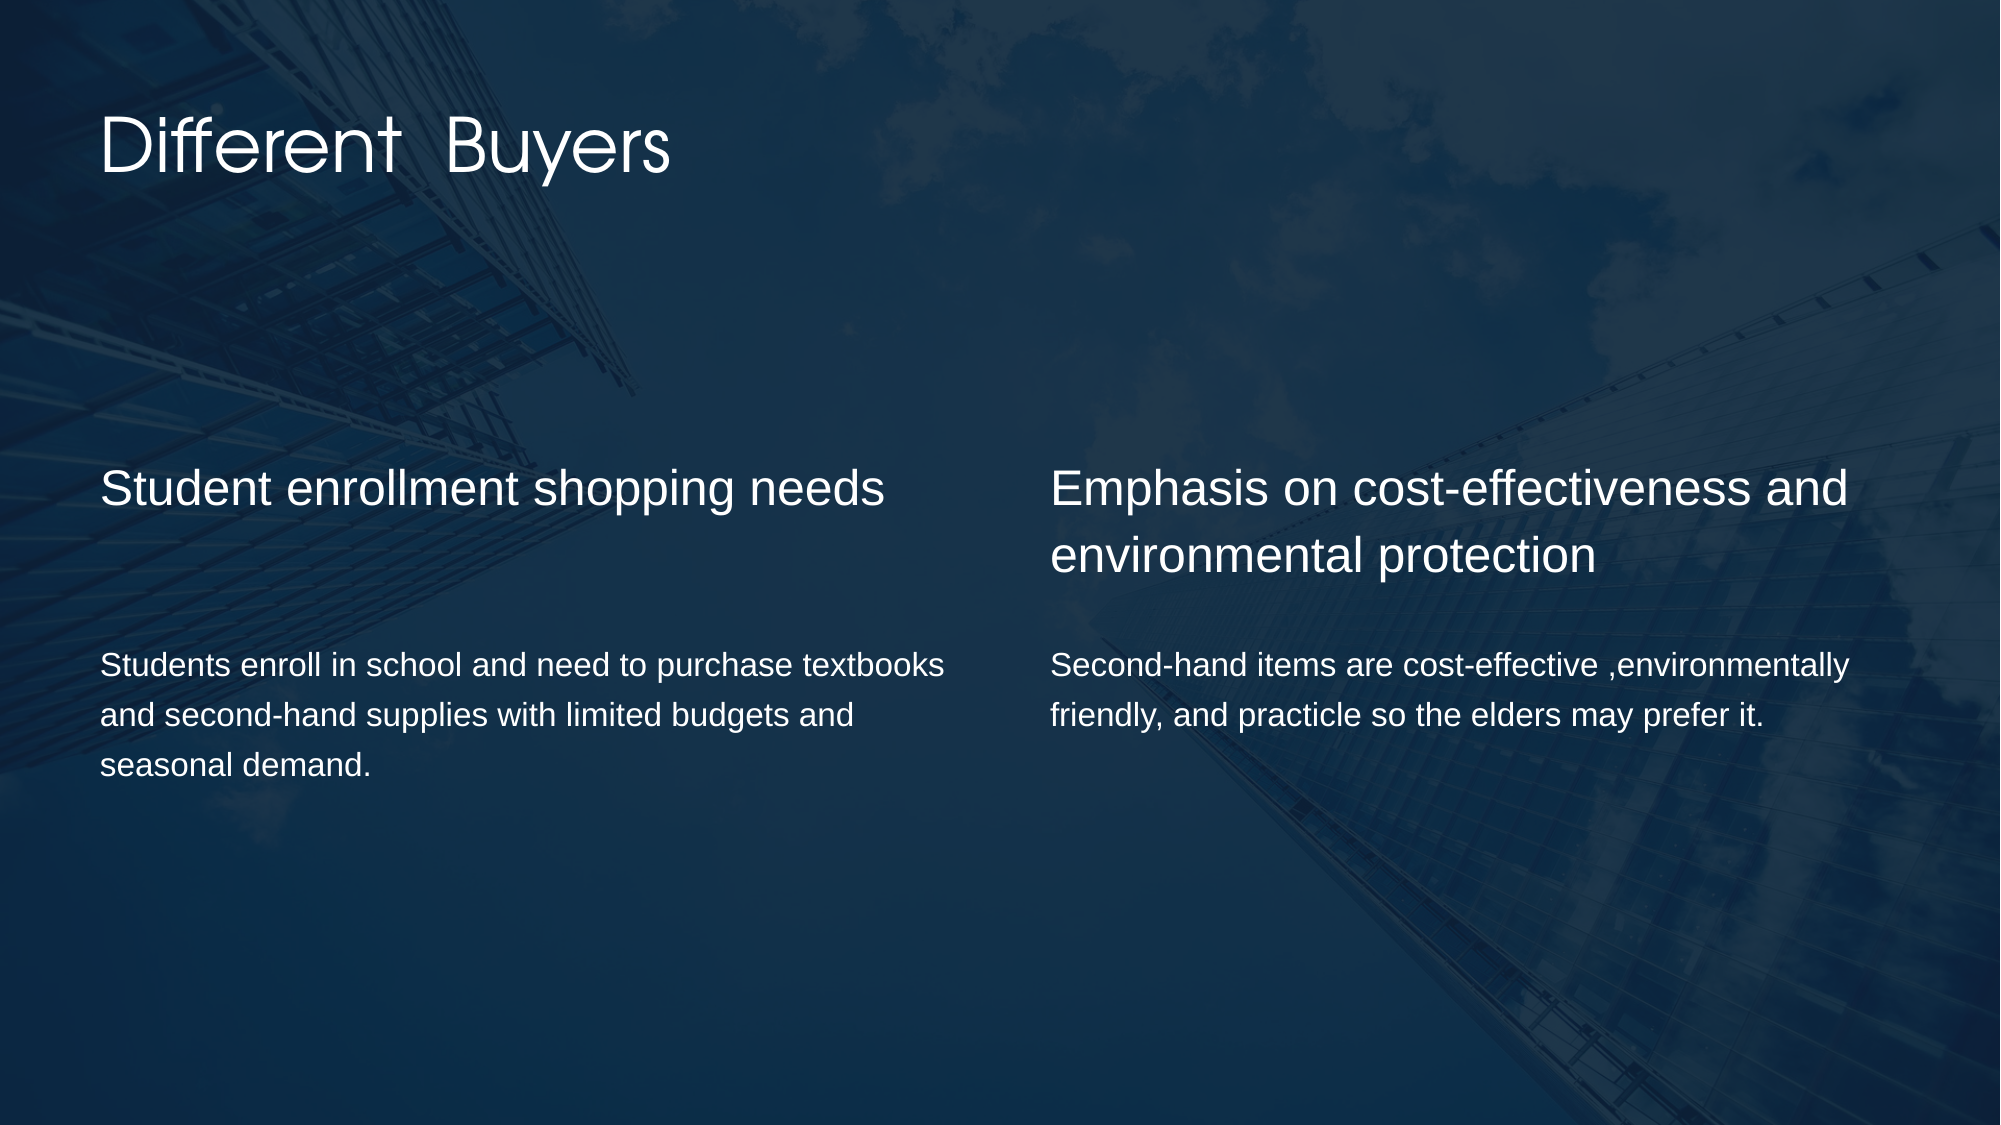

Different  Buyers
Student enrollment shopping needs
Emphasis on cost-effectiveness and environmental protection

Students enroll in school and need to purchase textbooks and second-hand supplies with limited budgets and seasonal demand.
Second-hand items are cost-effective ,environmentally friendly, and practicle so the elders may prefer it.